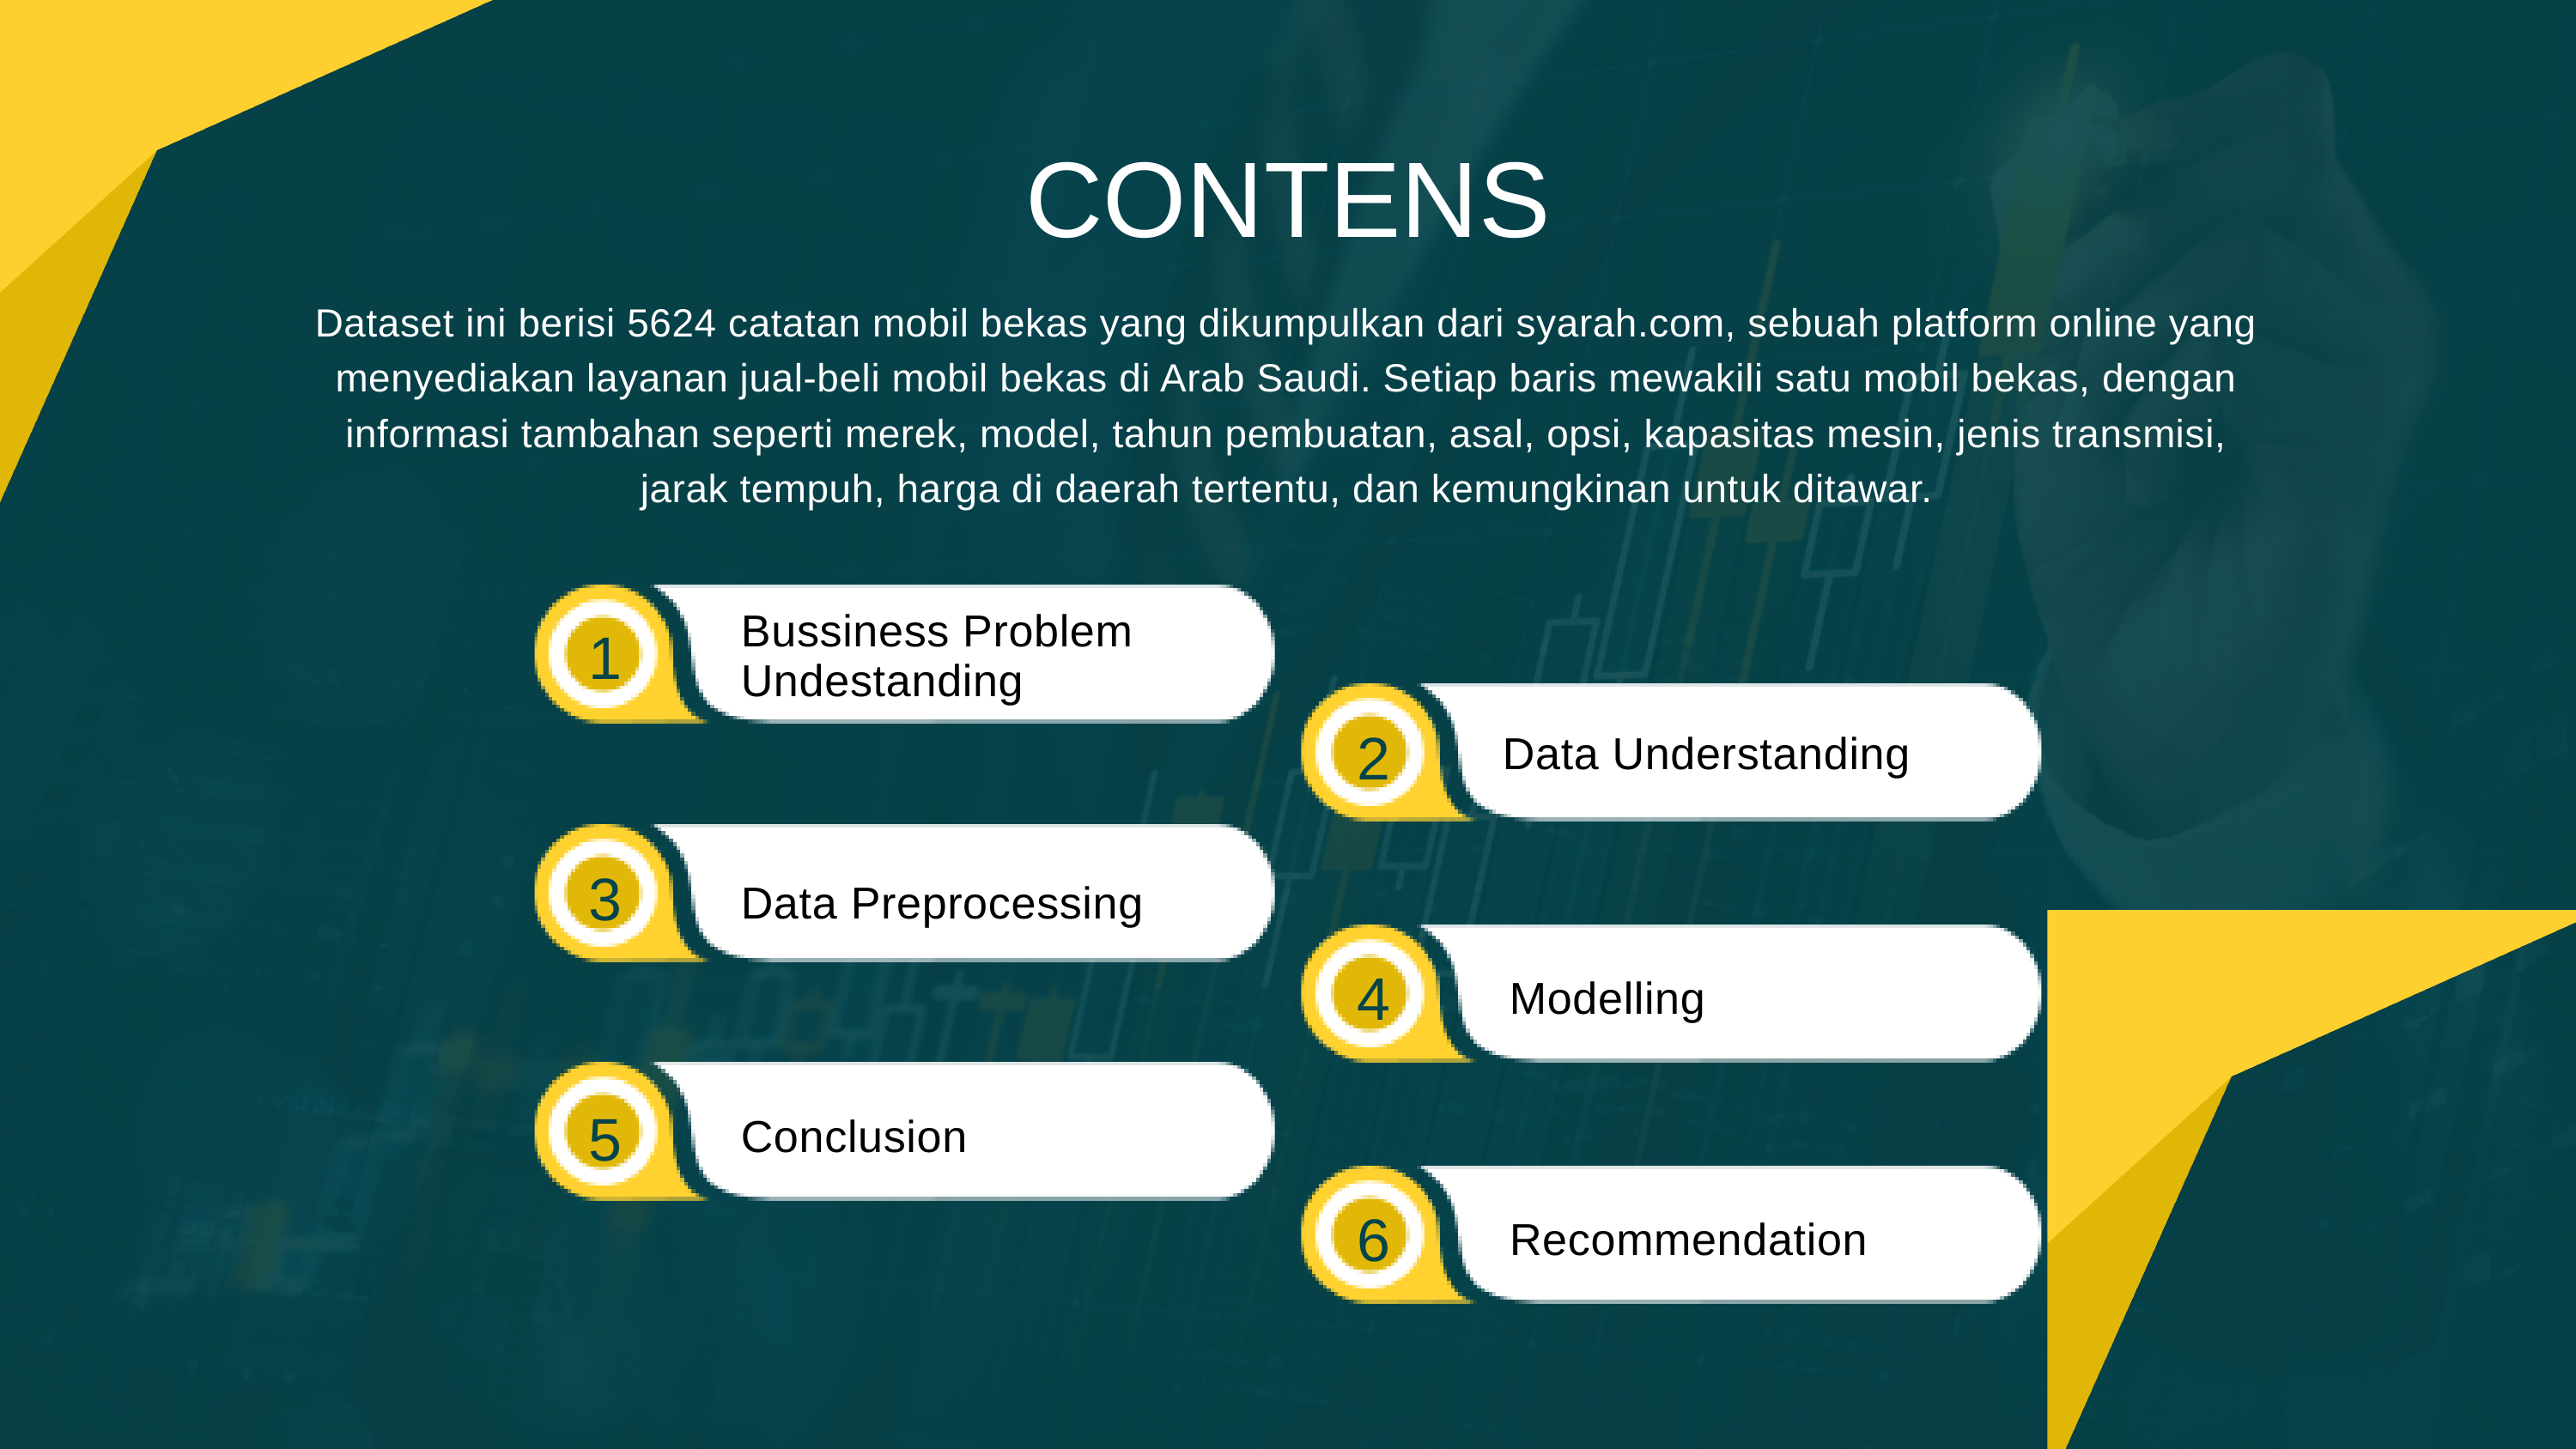

CONTENS
Dataset ini berisi 5624 catatan mobil bekas yang dikumpulkan dari syarah.com, sebuah platform online yang menyediakan layanan jual-beli mobil bekas di Arab Saudi. Setiap baris mewakili satu mobil bekas, dengan informasi tambahan seperti merek, model, tahun pembuatan, asal, opsi, kapasitas mesin, jenis transmisi, jarak tempuh, harga di daerah tertentu, dan kemungkinan untuk ditawar.

Bussiness Problem Undestanding
1

2
Data Understanding

3
Data Preprocessing

4
Modelling

5
Conclusion

6
Recommendation